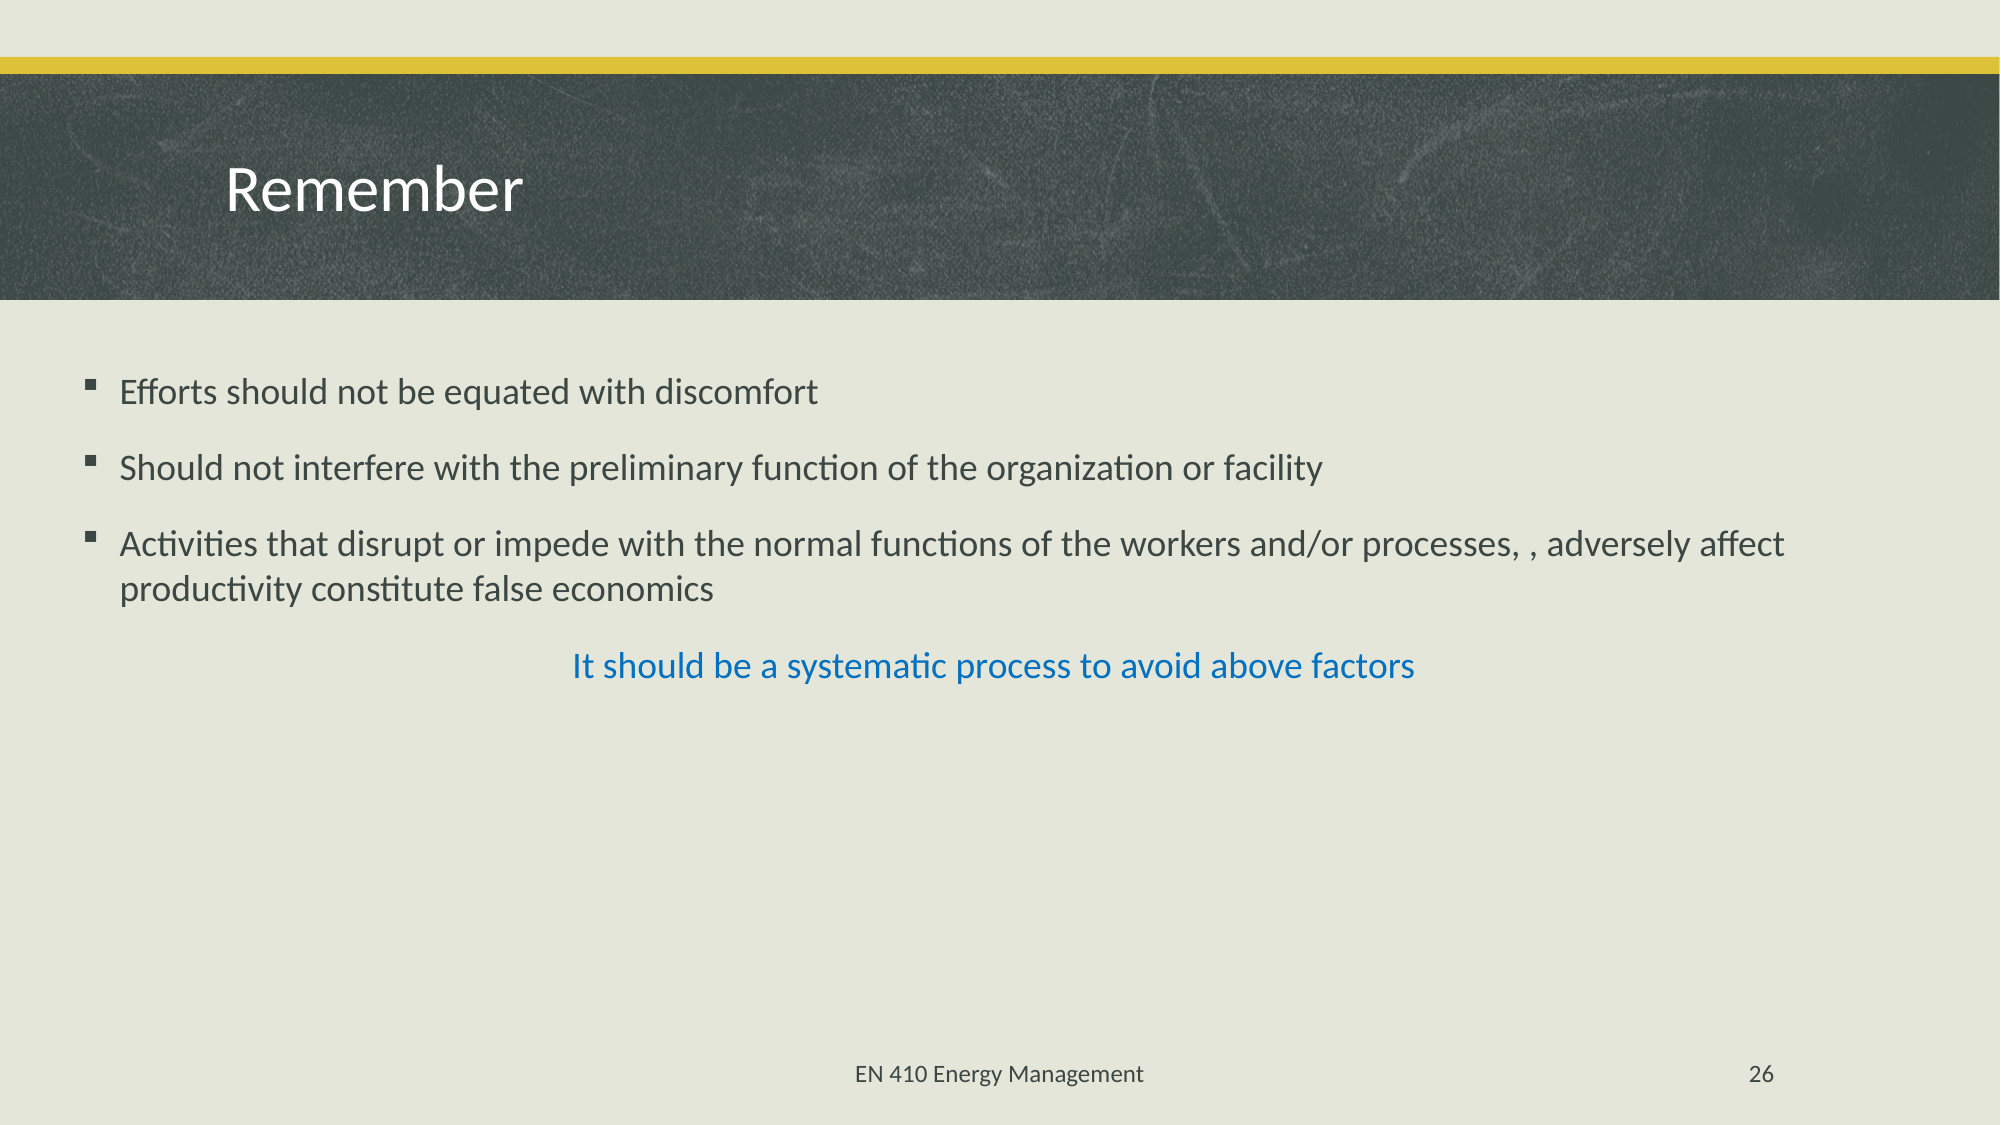

# Remember
Efforts should not be equated with discomfort
Should not interfere with the preliminary function of the organization or facility
Activities that disrupt or impede with the normal functions of the workers and/or processes, , adversely affect productivity constitute false economics
It should be a systematic process to avoid above factors

EN 410 Energy Management
26